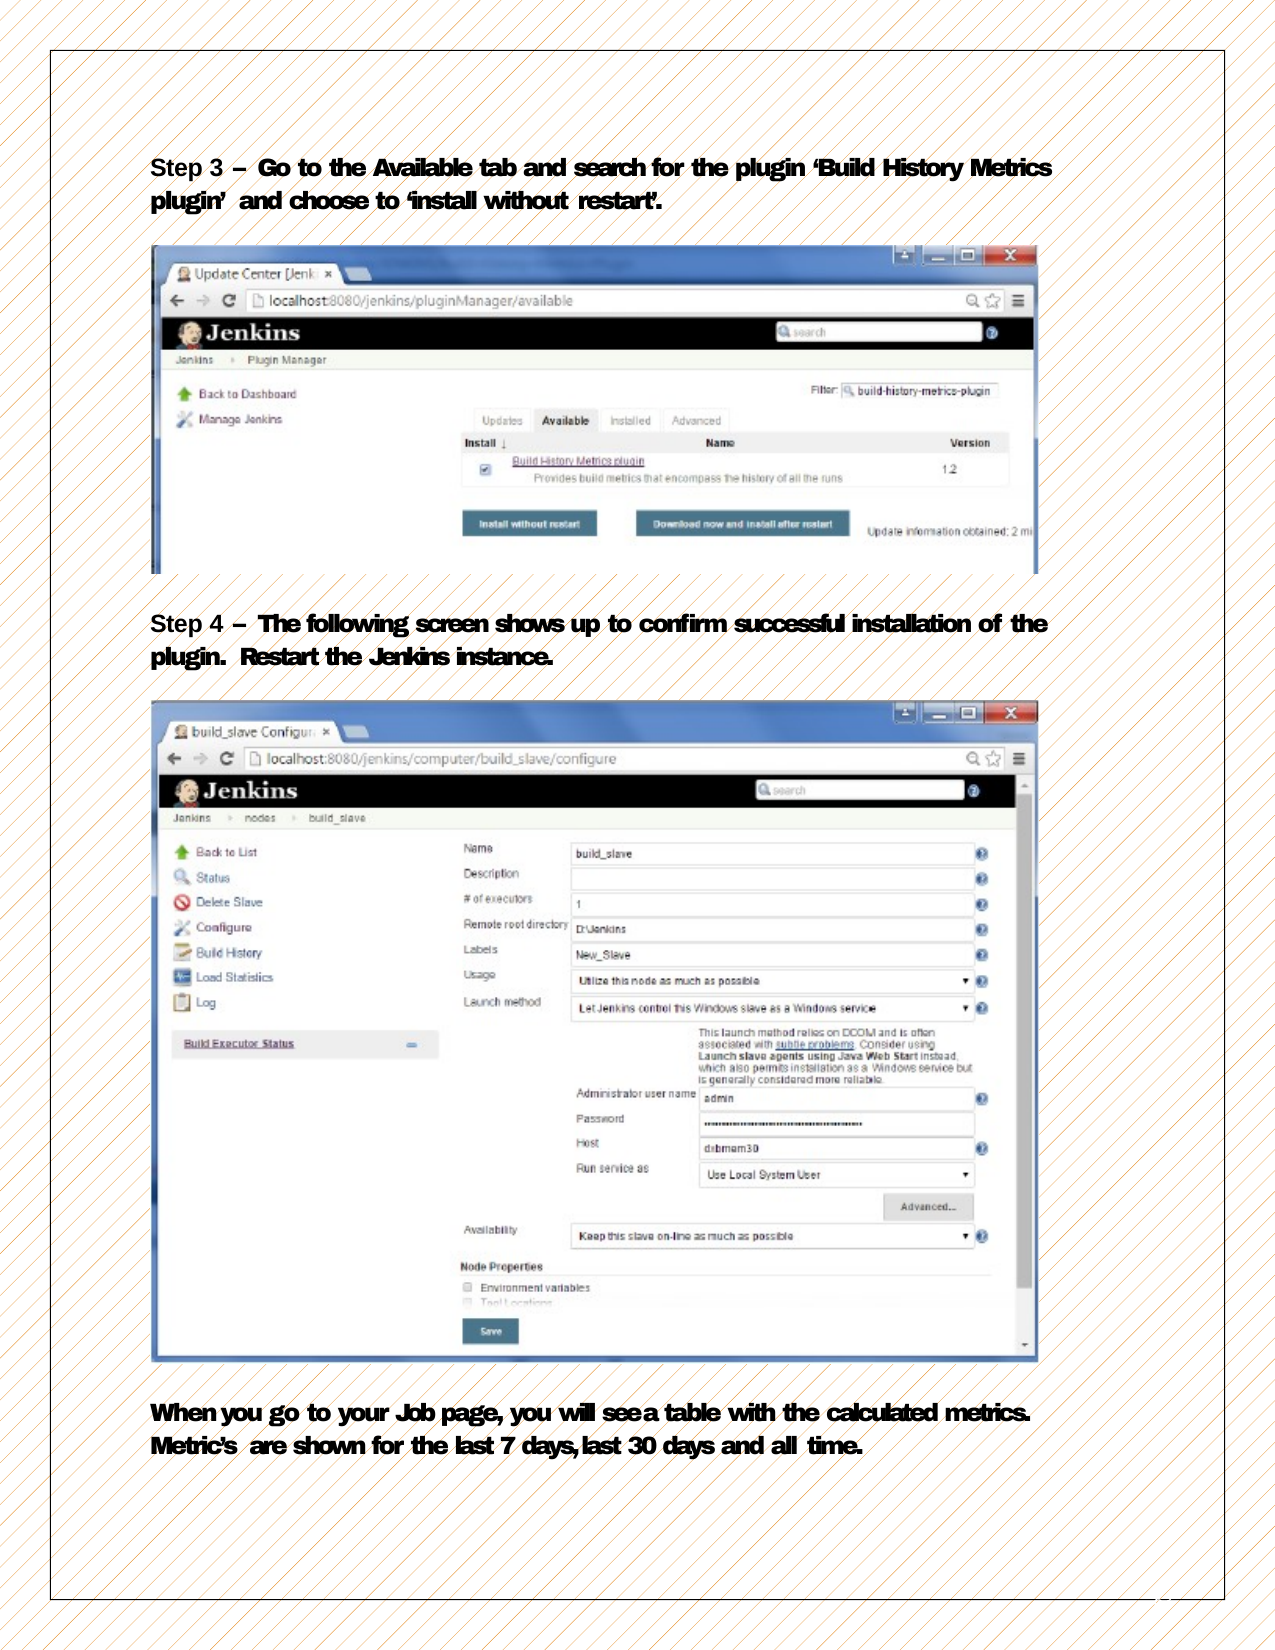

Step 3 − Go to the Available tab and search for the plugin ‘Build History Metrics plugin’  and choose to ‘install without restart’.

Step 4 − The following screen shows up to confirm successful installation of the plugin.  Restart the Jenkins instance.
When you go to your Job page, you will see a table with the calculated metrics. Metric’s  are shown for the last 7 days, last 30 days and all time.
63